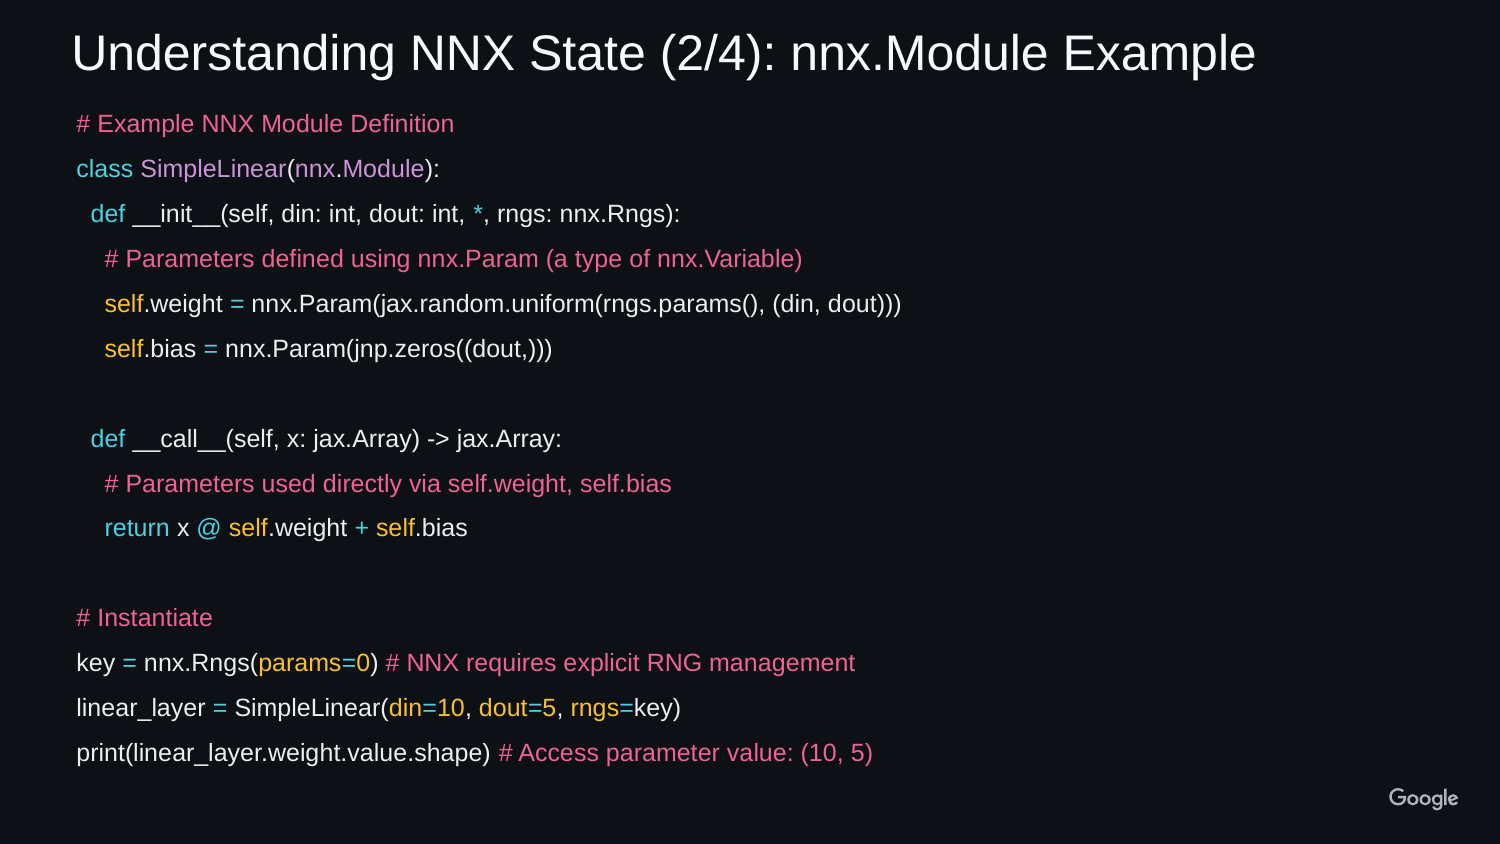

Understanding NNX State (2/4): nnx.Module Example
# Example NNX Module Definition
class SimpleLinear(nnx.Module):
  def __init__(self, din: int, dout: int, *, rngs: nnx.Rngs):
    # Parameters defined using nnx.Param (a type of nnx.Variable)
    self.weight = nnx.Param(jax.random.uniform(rngs.params(), (din, dout)))
    self.bias = nnx.Param(jnp.zeros((dout,)))

  def __call__(self, x: jax.Array) -> jax.Array:
    # Parameters used directly via self.weight, self.bias
    return x @ self.weight + self.bias

# Instantiate
key = nnx.Rngs(params=0) # NNX requires explicit RNG management
linear_layer = SimpleLinear(din=10, dout=5, rngs=key)
print(linear_layer.weight.value.shape) # Access parameter value: (10, 5)